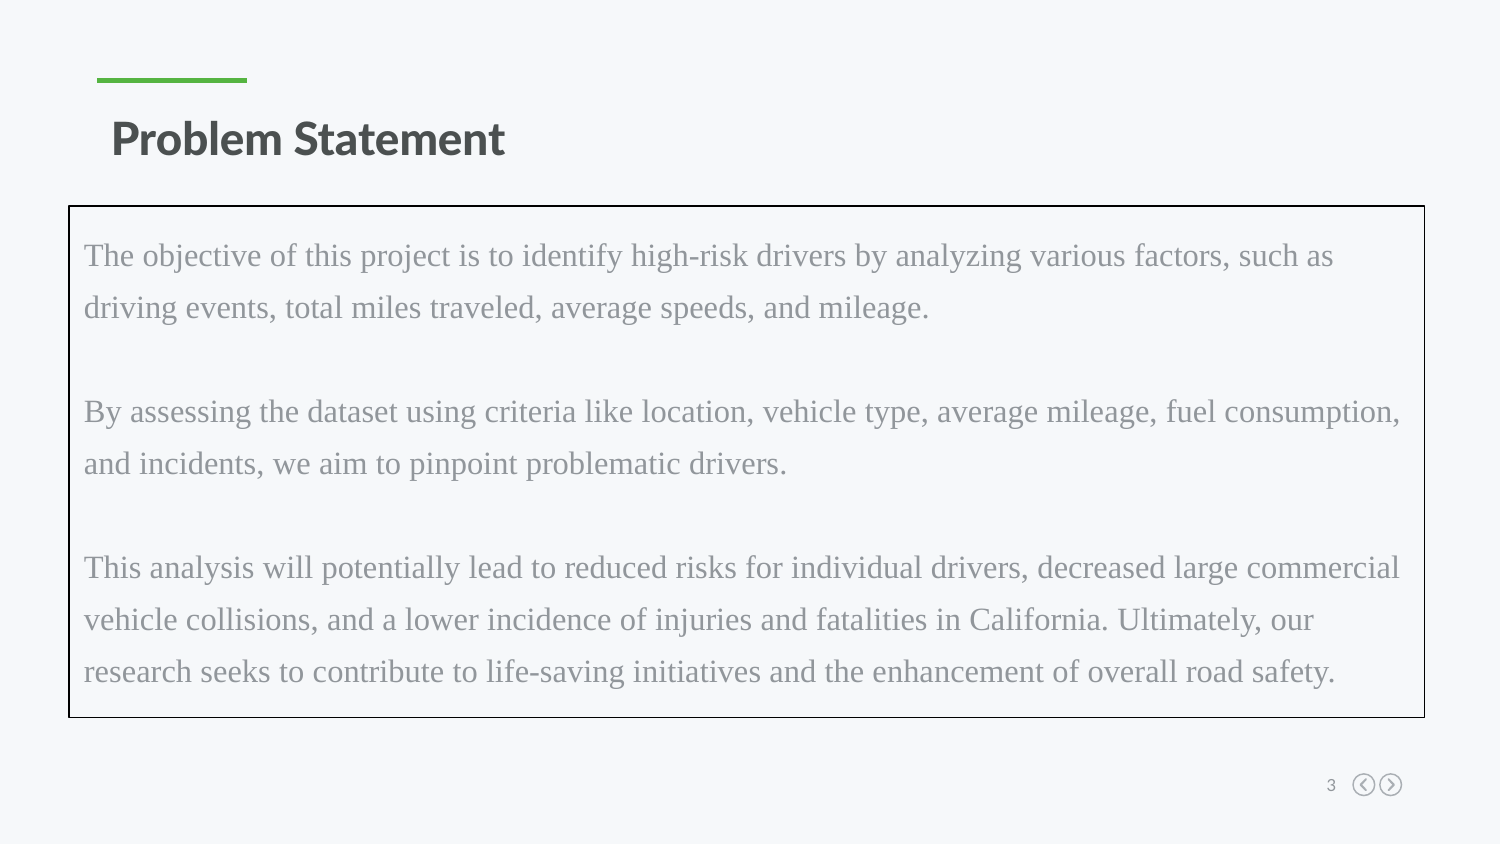

Problem Statement
The objective of this project is to identify high-risk drivers by analyzing various factors, such as driving events, total miles traveled, average speeds, and mileage.

By assessing the dataset using criteria like location, vehicle type, average mileage, fuel consumption, and incidents, we aim to pinpoint problematic drivers.

This analysis will potentially lead to reduced risks for individual drivers, decreased large commercial vehicle collisions, and a lower incidence of injuries and fatalities in California. Ultimately, our research seeks to contribute to life-saving initiatives and the enhancement of overall road safety.